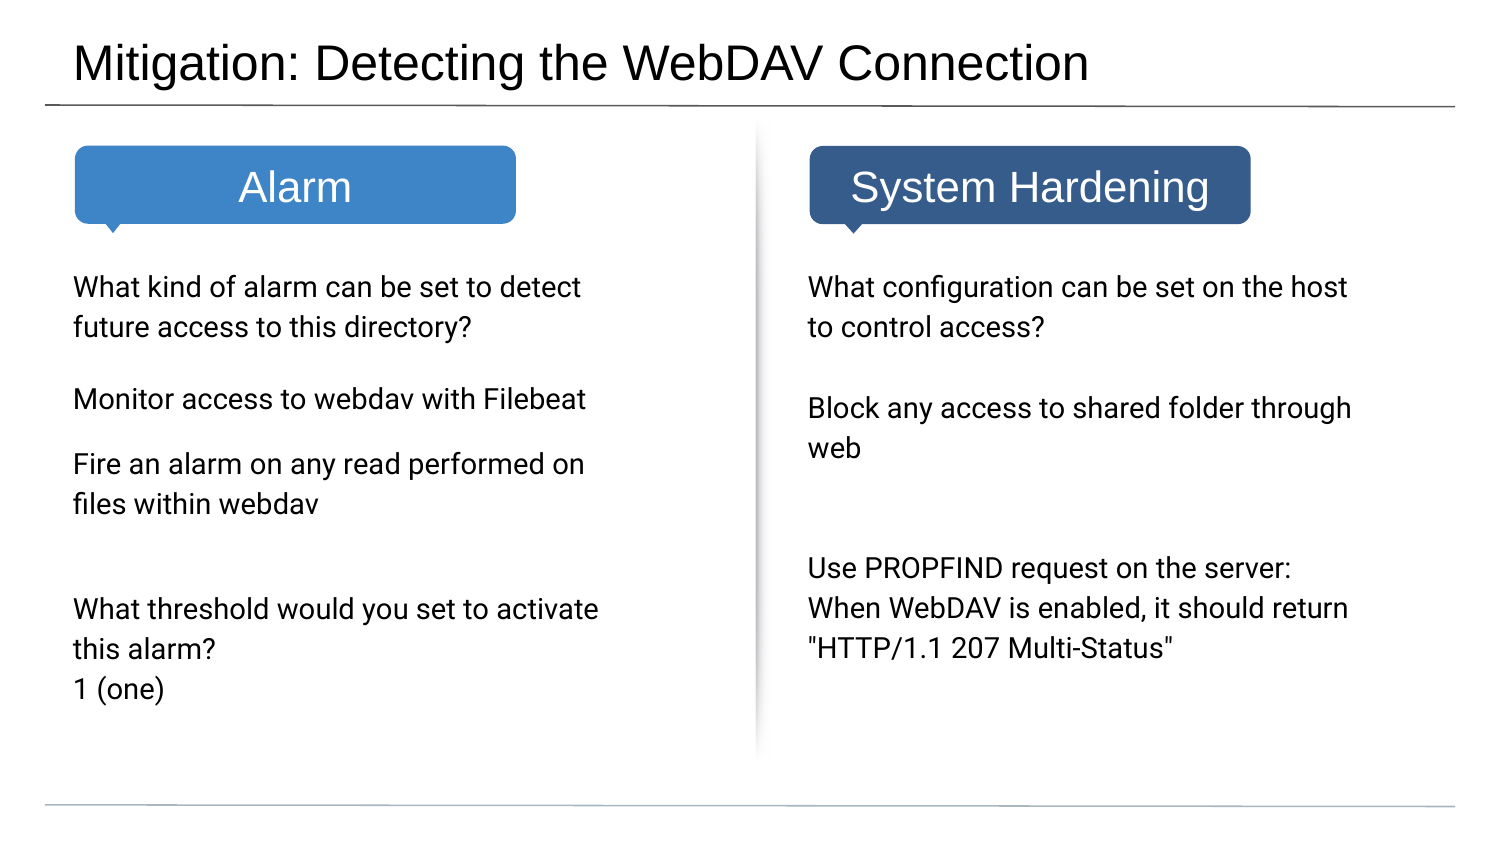

# Mitigation: Detecting the WebDAV Connection
What kind of alarm can be set to detect future access to this directory?

Monitor access to webdav with Filebeat
Fire an alarm on any read performed on files within webdav

What threshold would you set to activate this alarm?
1 (one)
What configuration can be set on the host to control access?

Block any access to shared folder through web

Use PROPFIND request on the server: When WebDAV is enabled, it should return "HTTP/1.1 207 Multi-Status"